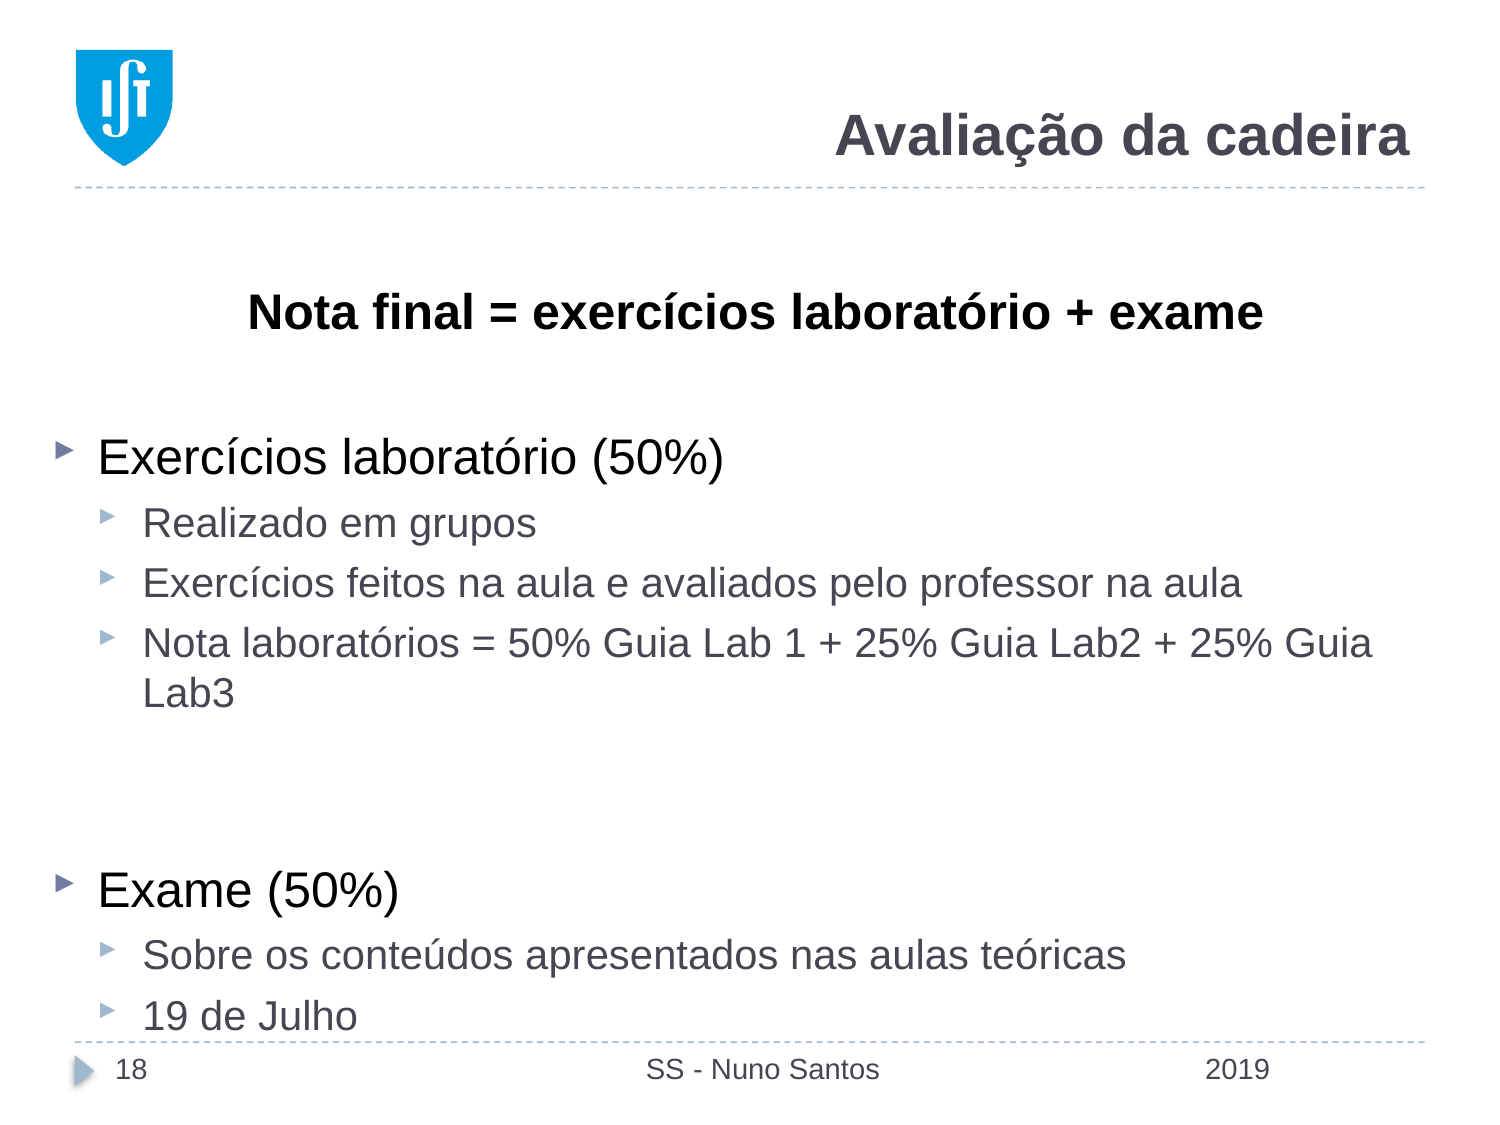

# Avaliação da cadeira

Nota final = exercícios laboratório + exame

Exercícios laboratório (50%)
Realizado em grupos
Exercícios feitos na aula e avaliados pelo professor na aula
Nota laboratórios = 50% Guia Lab 1 + 25% Guia Lab2 + 25% Guia Lab3

Exame (50%)
Sobre os conteúdos apresentados nas aulas teóricas
19 de Julho
18
SS - Nuno Santos
2019